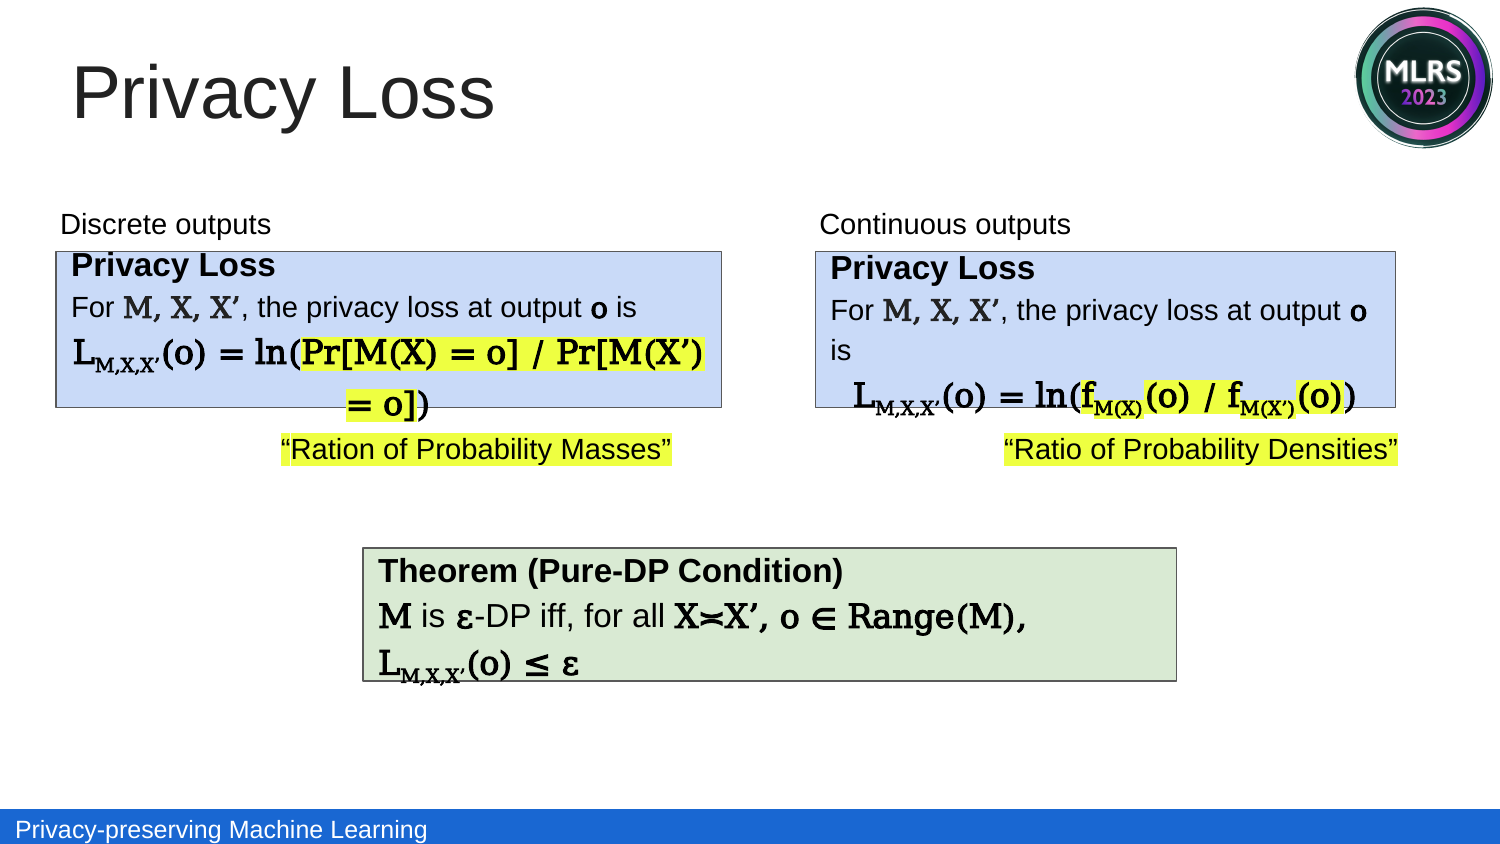

Privacy Loss
Discrete outputs
Continuous outputs
Privacy Loss
For M, X, X’, the privacy loss at output o is
LM,X,X’(o) = ln(Pr[M(X) = o] / Pr[M(X’) = o])
Privacy Loss
For M, X, X’, the privacy loss at output o is
LM,X,X’(o) = ln(fM(X)(o) / fM(X’)(o))
“Ration of Probability Masses”
“Ratio of Probability Densities”
Theorem (Pure-DP Condition)
M is ε-DP iff, for all X≍X’, o ∈ Range(M),    LM,X,X’(o) ≤ ε